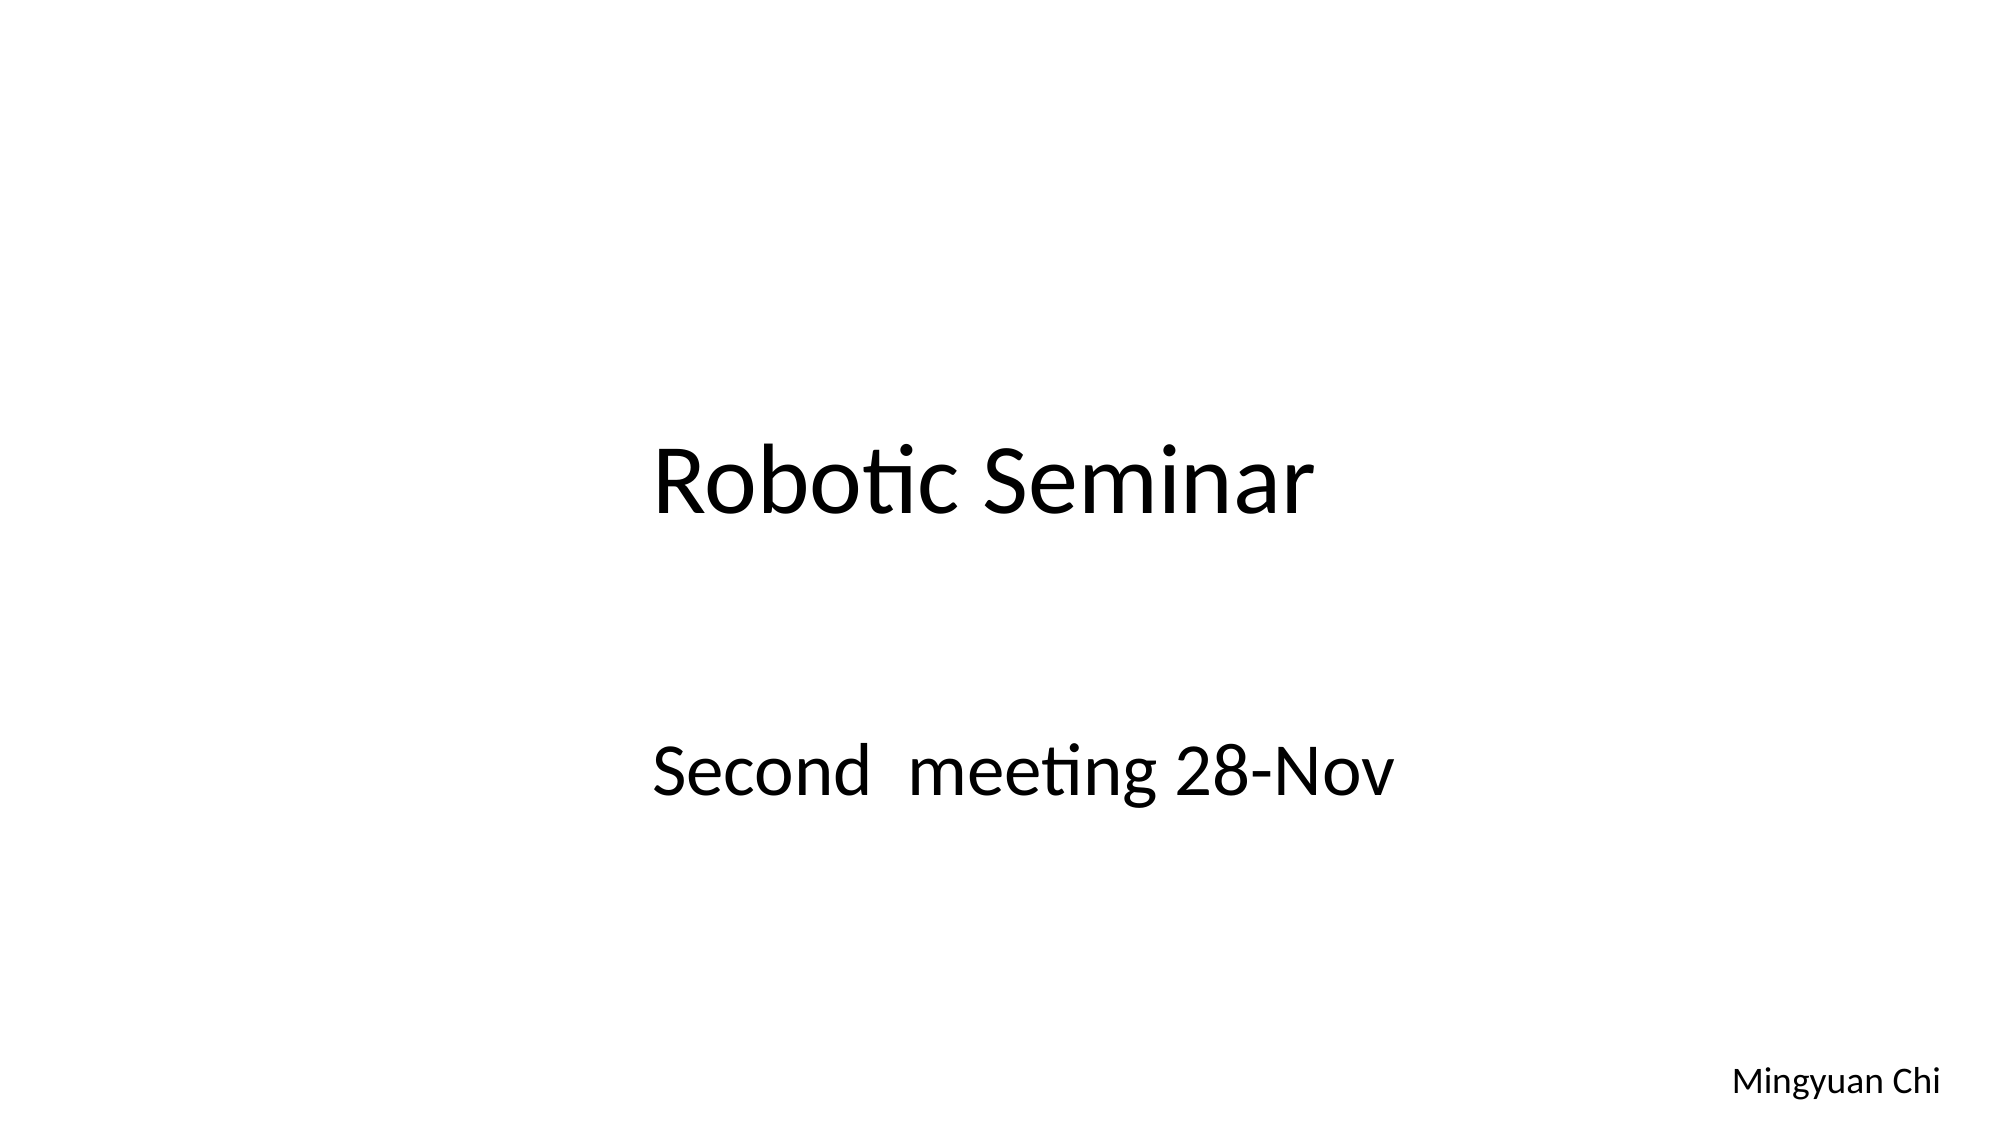

Robotic Seminar
Second  meeting 28-Nov
Mingyuan Chi